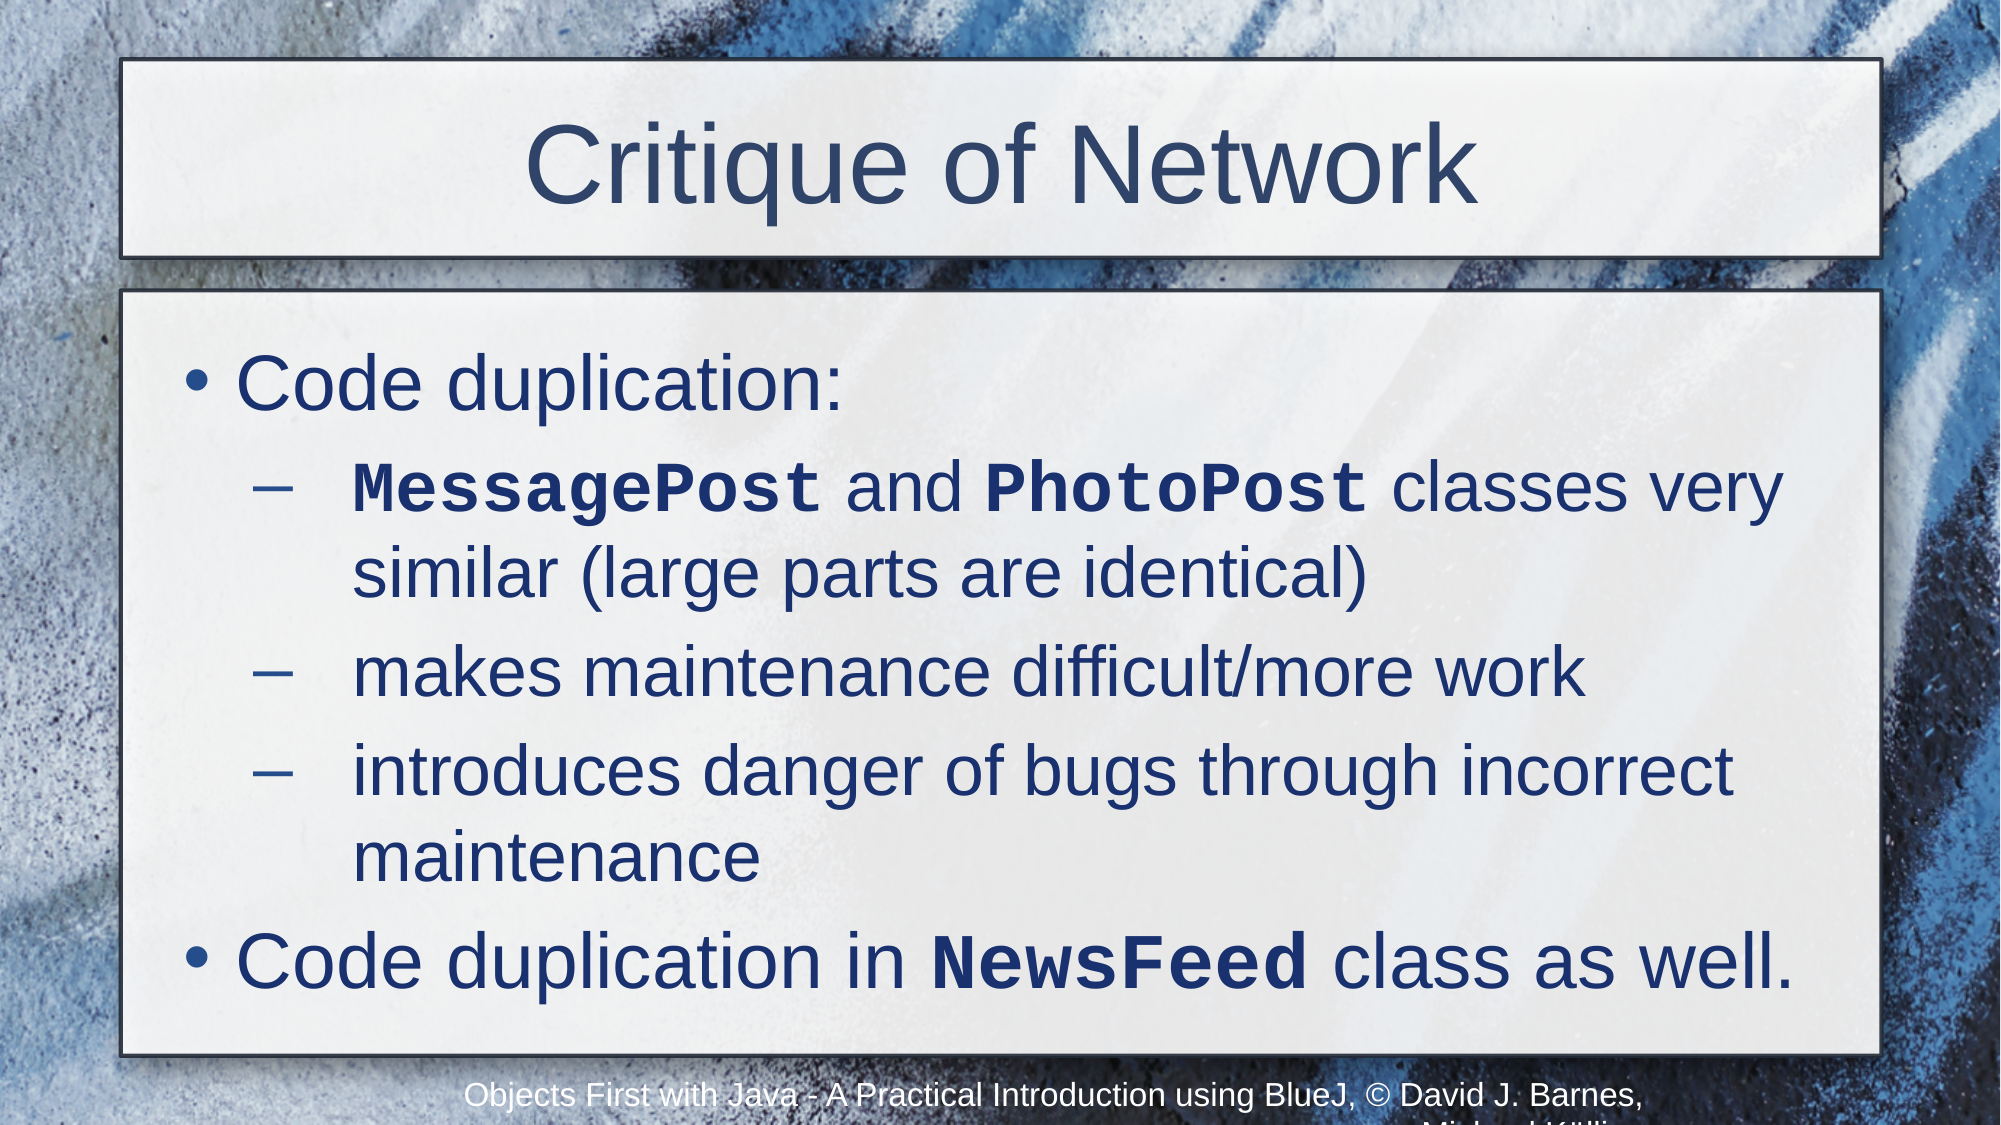

# Critique of Network
Code duplication:
MessagePost and PhotoPost classes very similar (large parts are identical)
makes maintenance difficult/more work
introduces danger of bugs through incorrect maintenance
Code duplication in NewsFeed class as well.